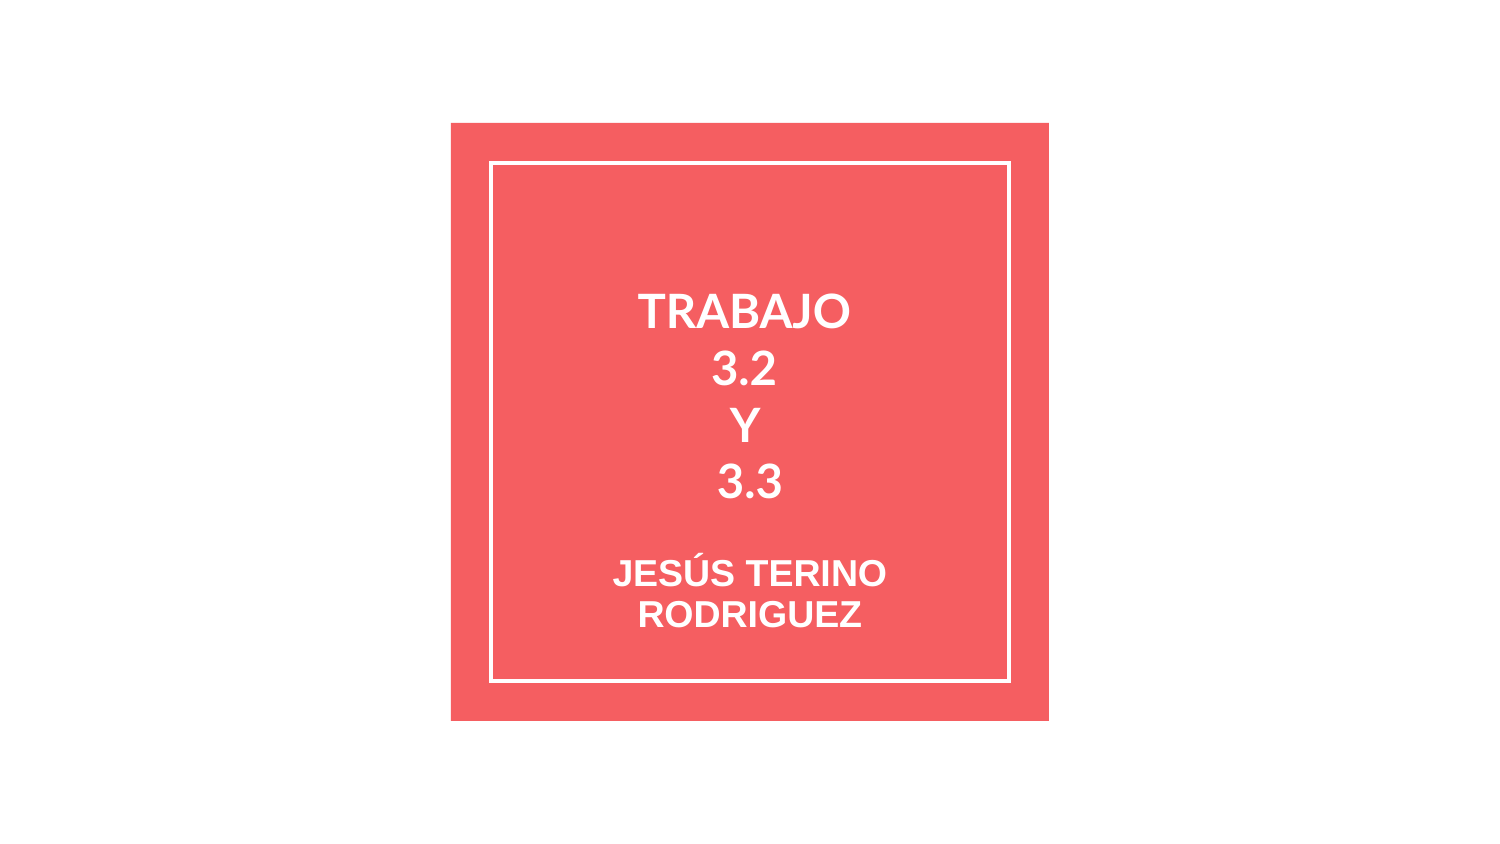

# TRABAJO
3.2
Y
3.3

JESÚS TERINO RODRIGUEZ